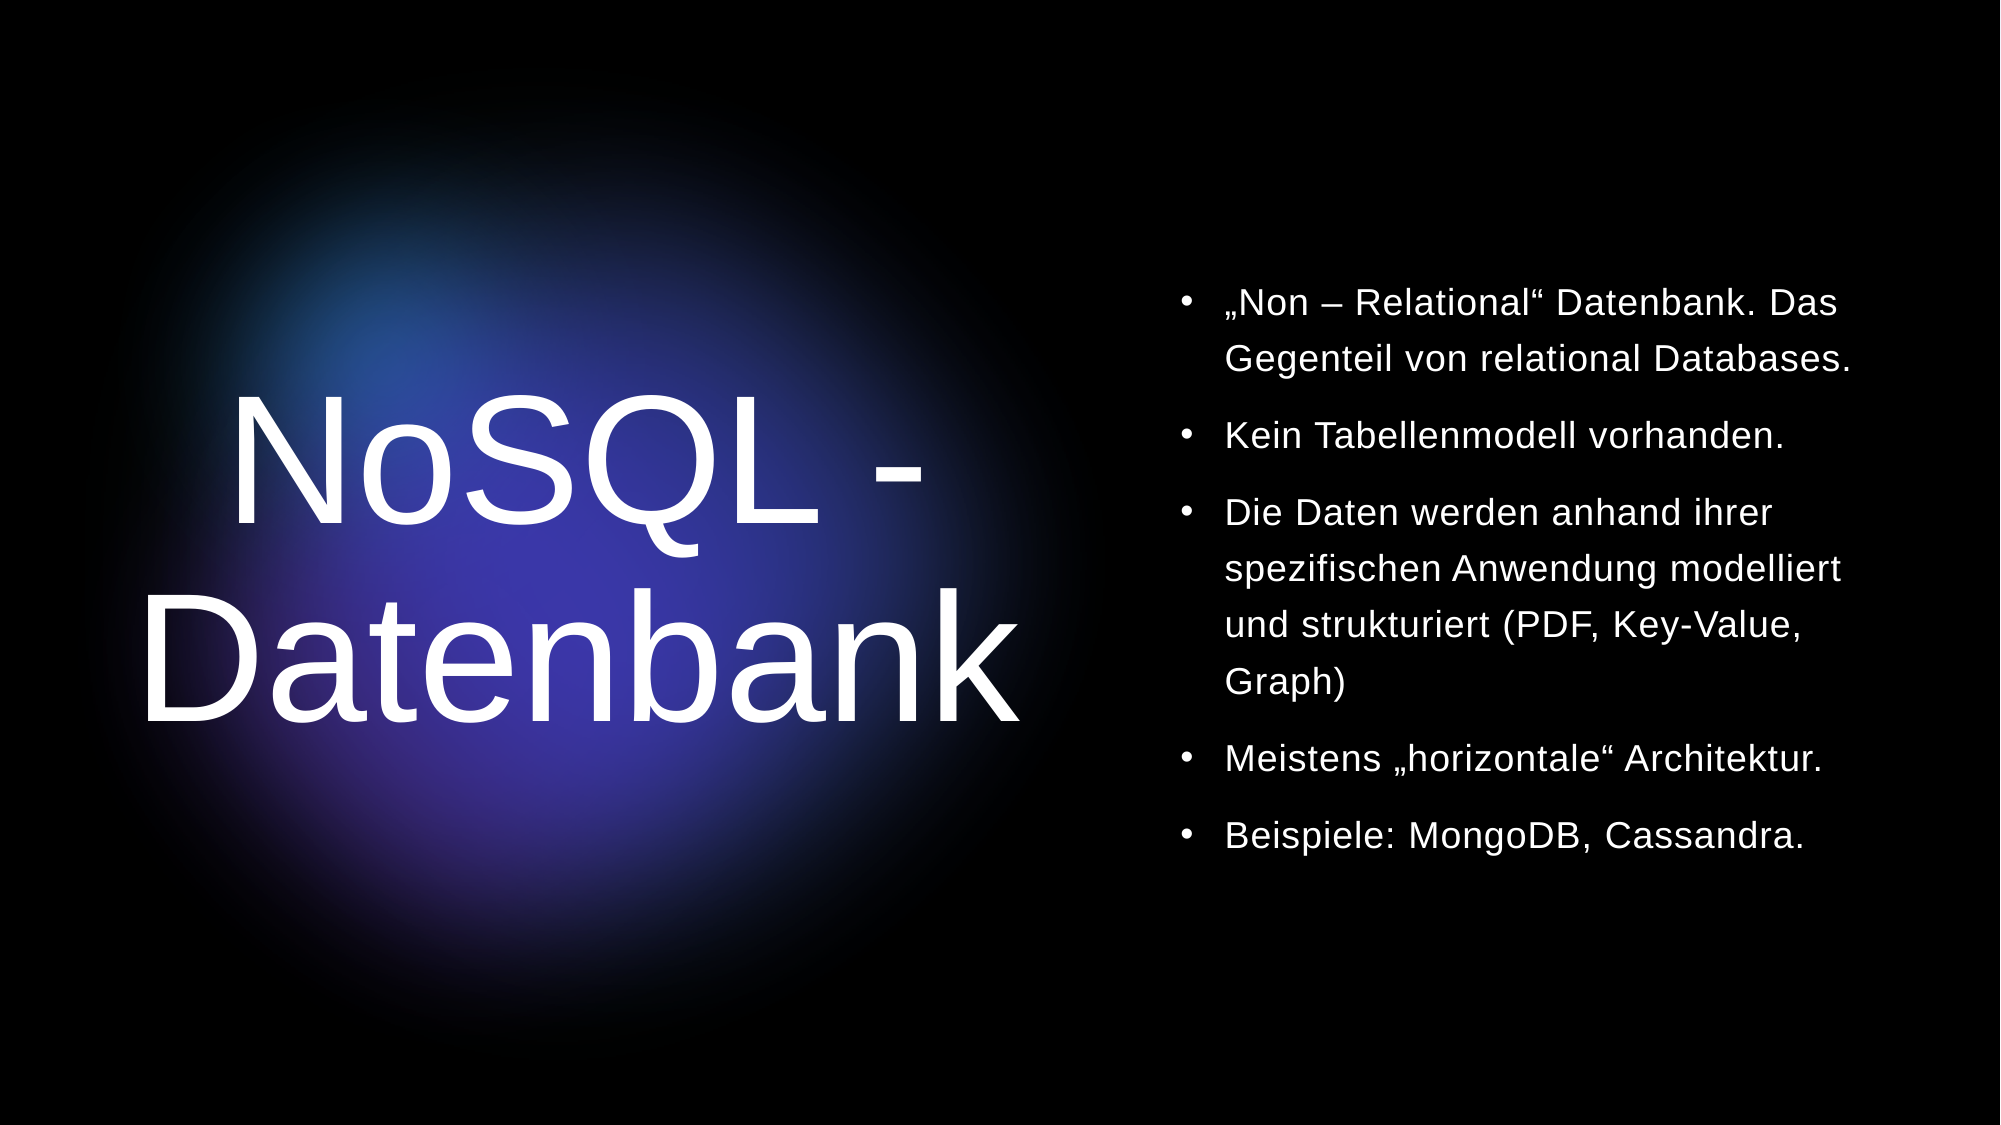

„Non – Relational“ Datenbank. Das Gegenteil von relational Databases.
Kein Tabellenmodell vorhanden.
Die Daten werden anhand ihrer spezifischen Anwendung modelliert und strukturiert (PDF, Key-Value, Graph)
Meistens „horizontale“ Architektur.
Beispiele: MongoDB, Cassandra.
# NoSQL - Datenbank